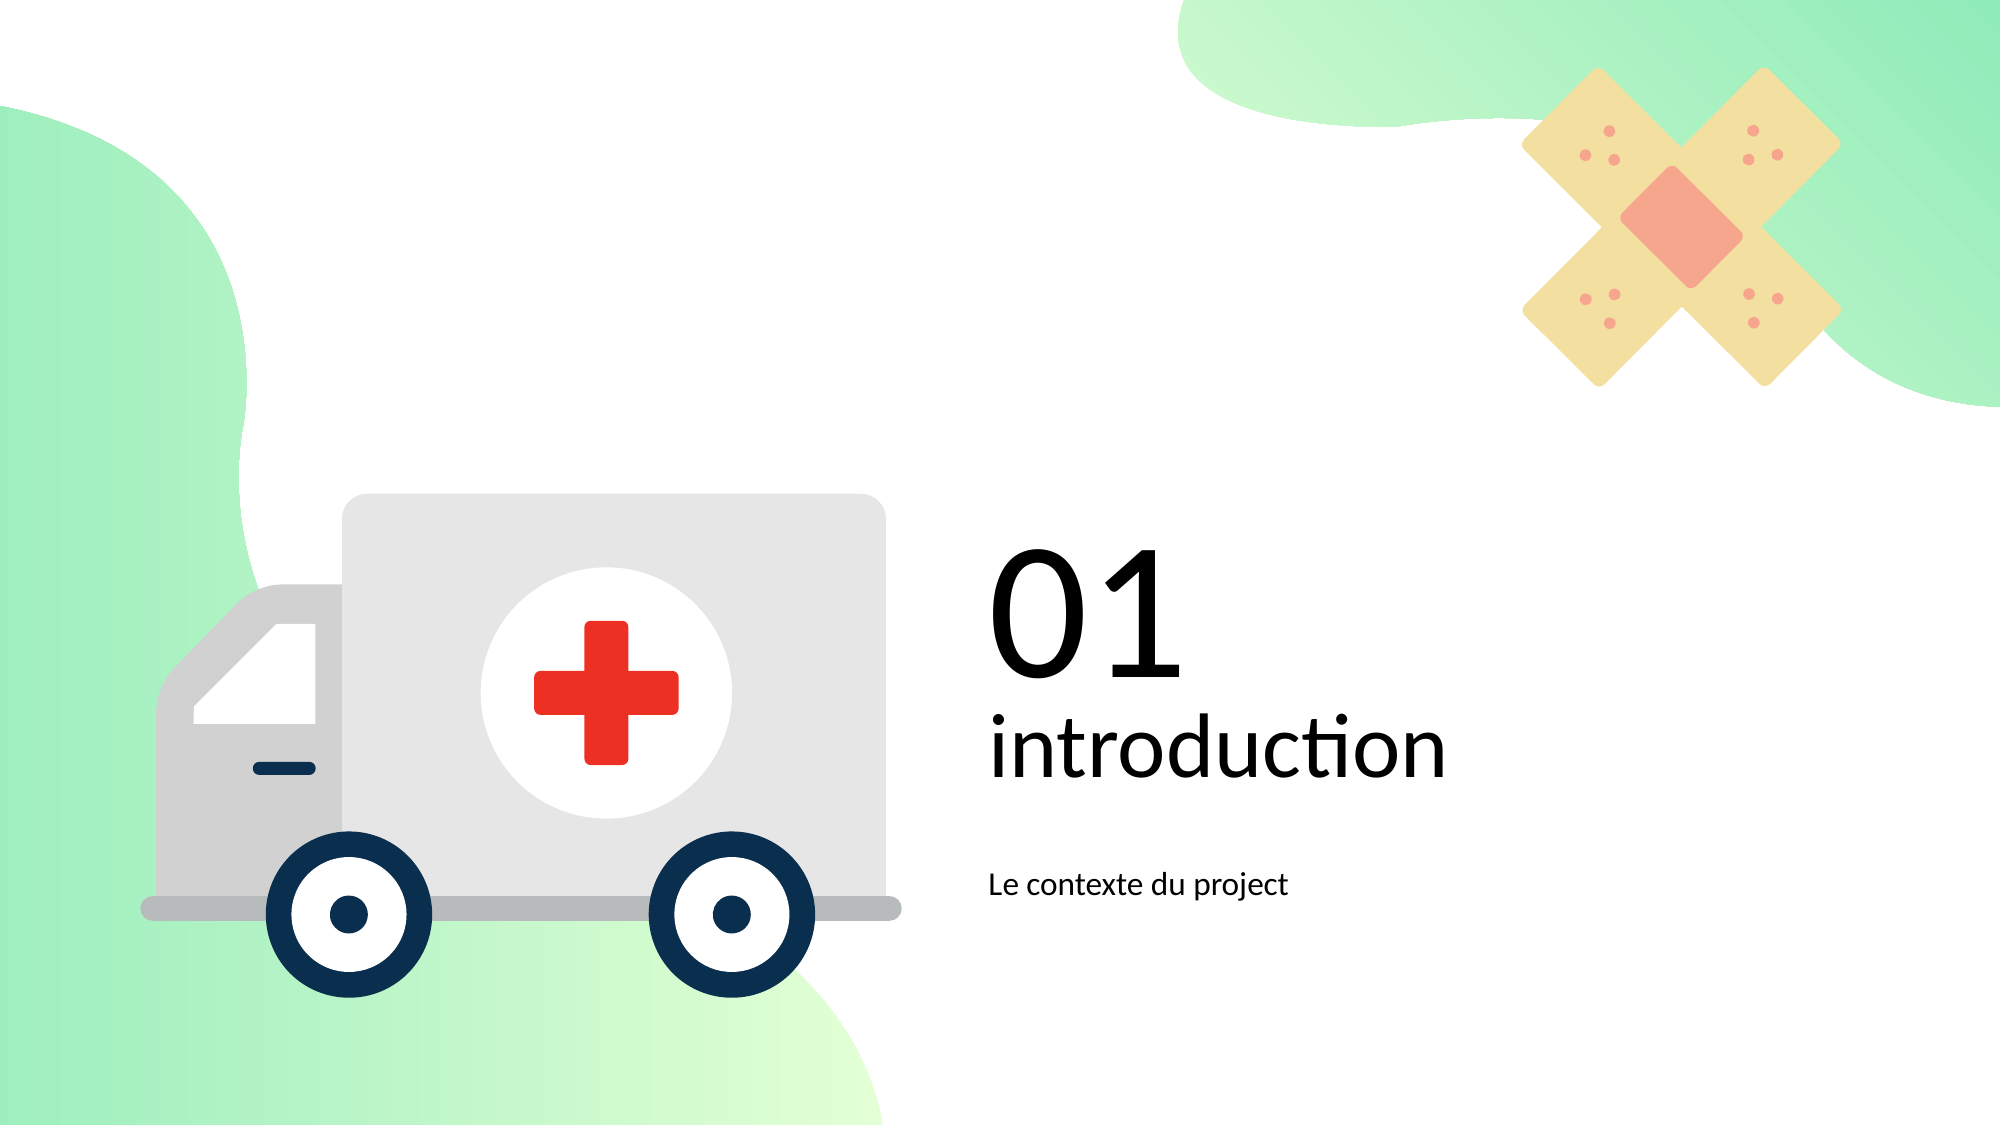

01

# introduction
Le contexte du project